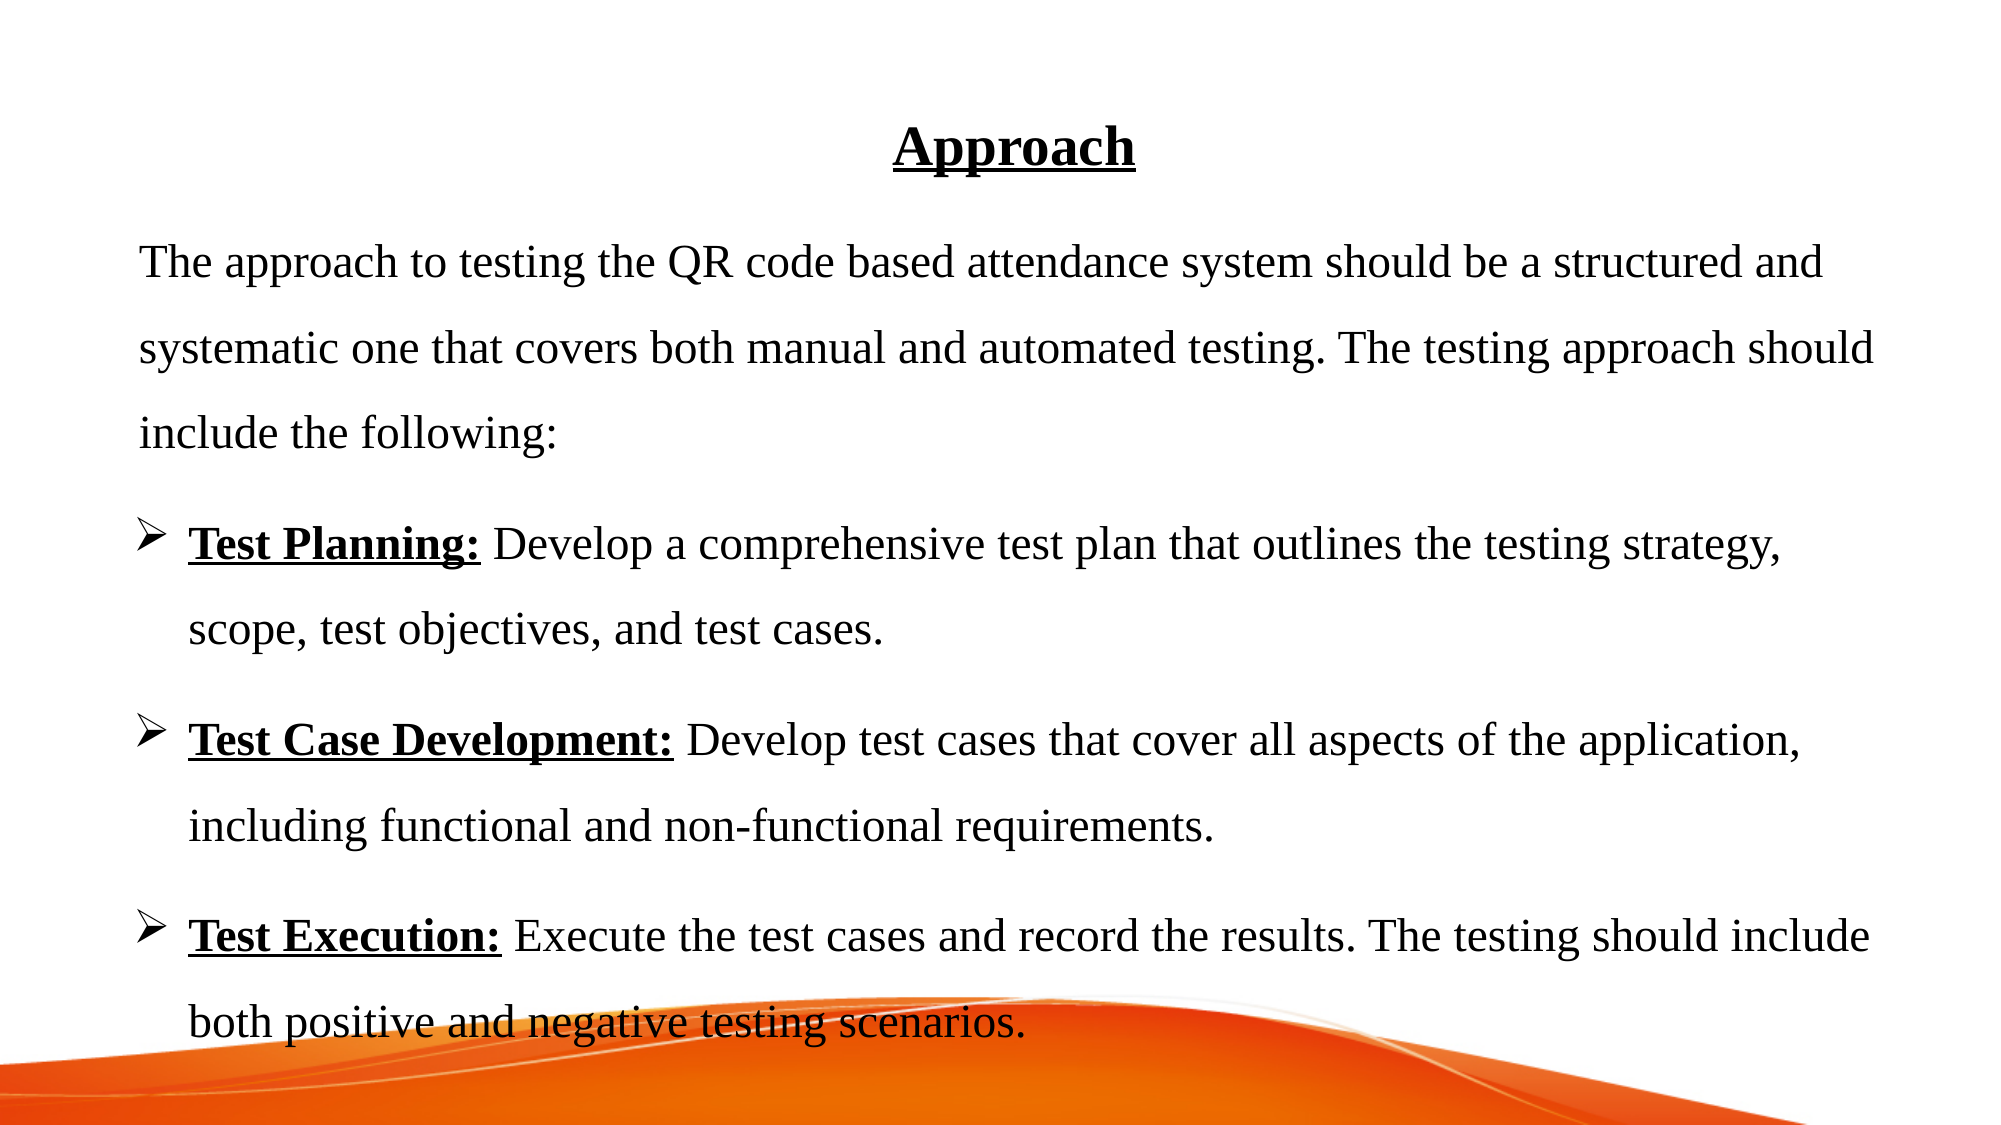

Approach
The approach to testing the QR code based attendance system should be a structured and systematic one that covers both manual and automated testing. The testing approach should include the following:
Test Planning: Develop a comprehensive test plan that outlines the testing strategy, scope, test objectives, and test cases.
Test Case Development: Develop test cases that cover all aspects of the application, including functional and non-functional requirements.
Test Execution: Execute the test cases and record the results. The testing should include both positive and negative testing scenarios.